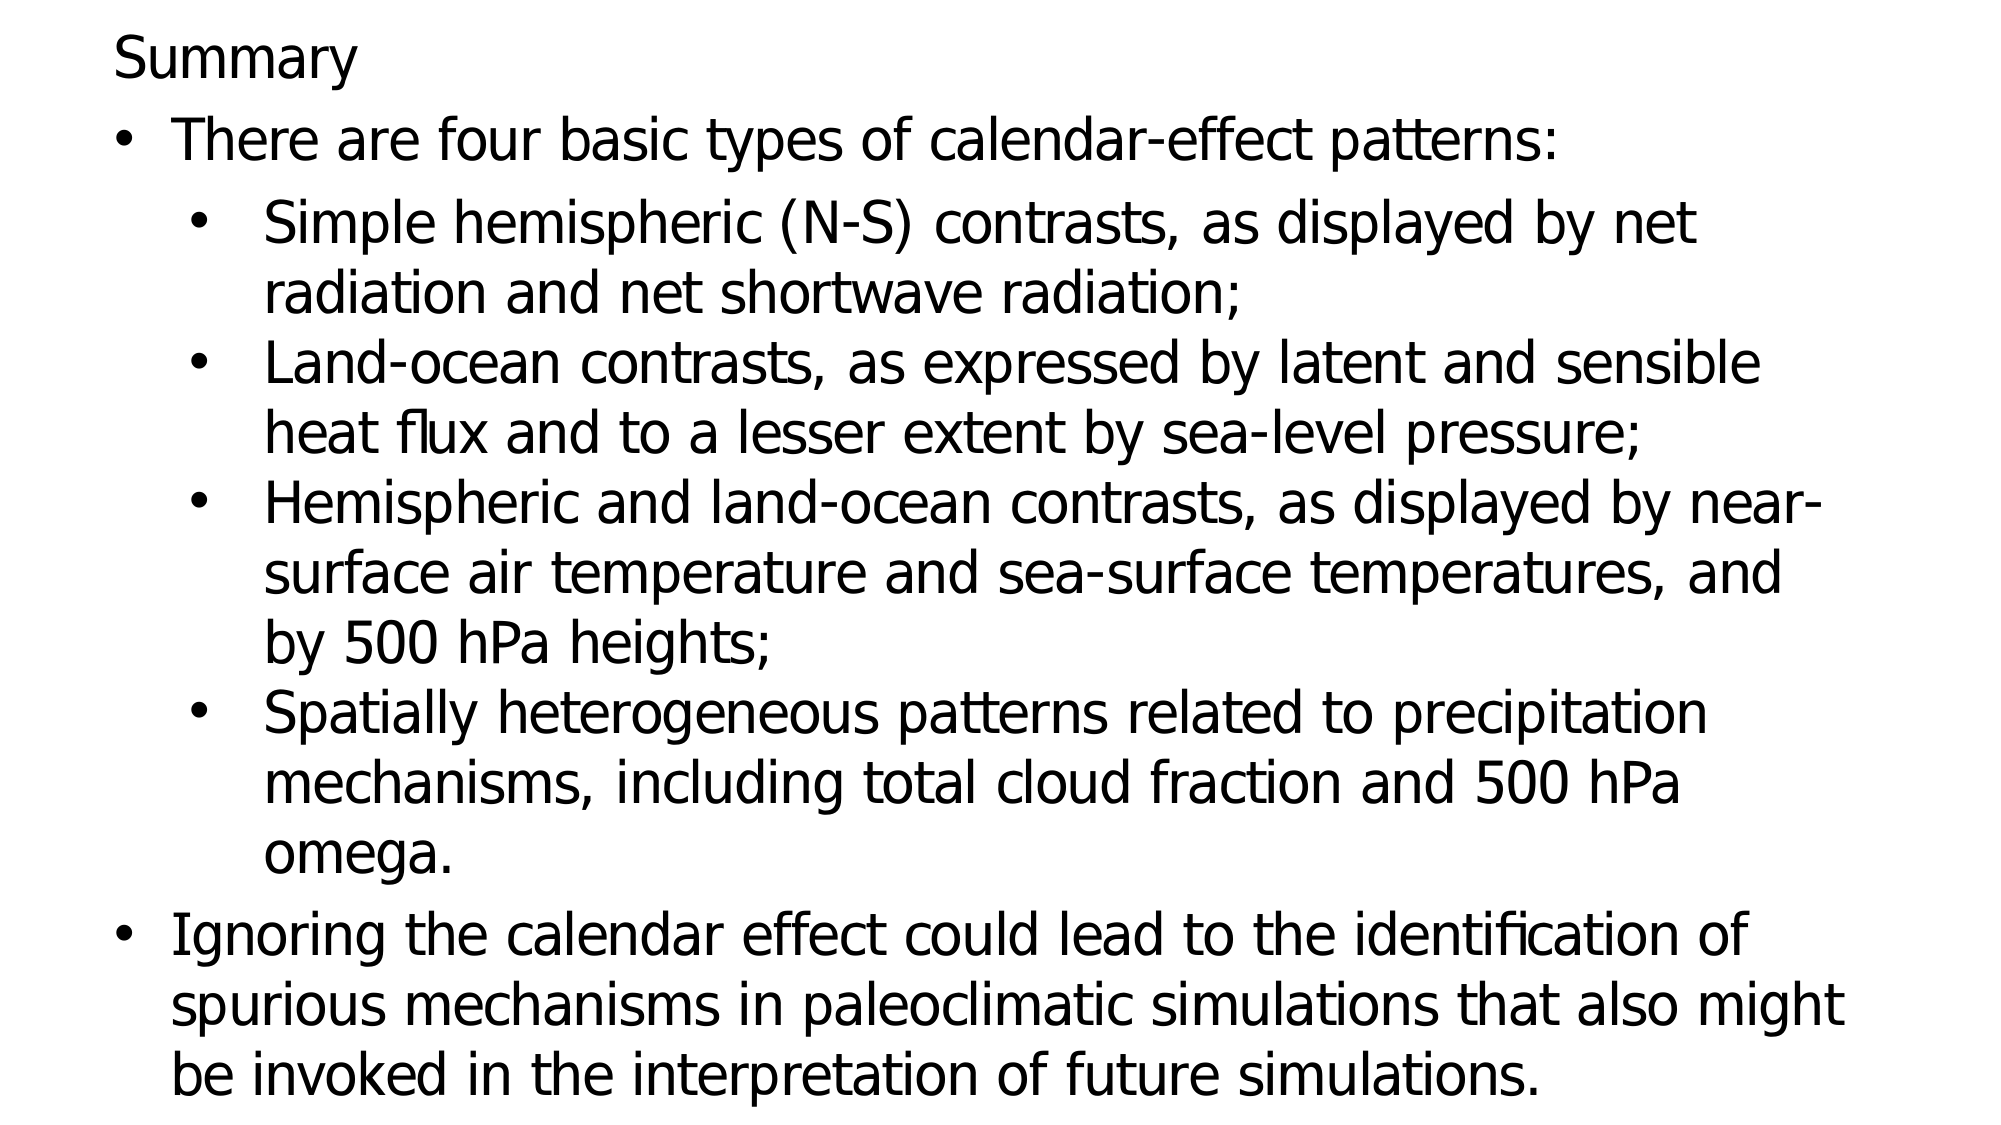

Summary
There are four basic types of calendar-effect patterns:
Simple hemispheric (N-S) contrasts, as displayed by net radiation and net shortwave radiation;
Land-ocean contrasts, as expressed by latent and sensible heat flux and to a lesser extent by sea-level pressure;
Hemispheric and land-ocean contrasts, as displayed by near-surface air temperature and sea-surface temperatures, and by 500 hPa heights;
Spatially heterogeneous patterns related to precipitation mechanisms, including total cloud fraction and 500 hPa omega.
Ignoring the calendar effect could lead to the identification of spurious mechanisms in paleoclimatic simulations that also might be invoked in the interpretation of future simulations.